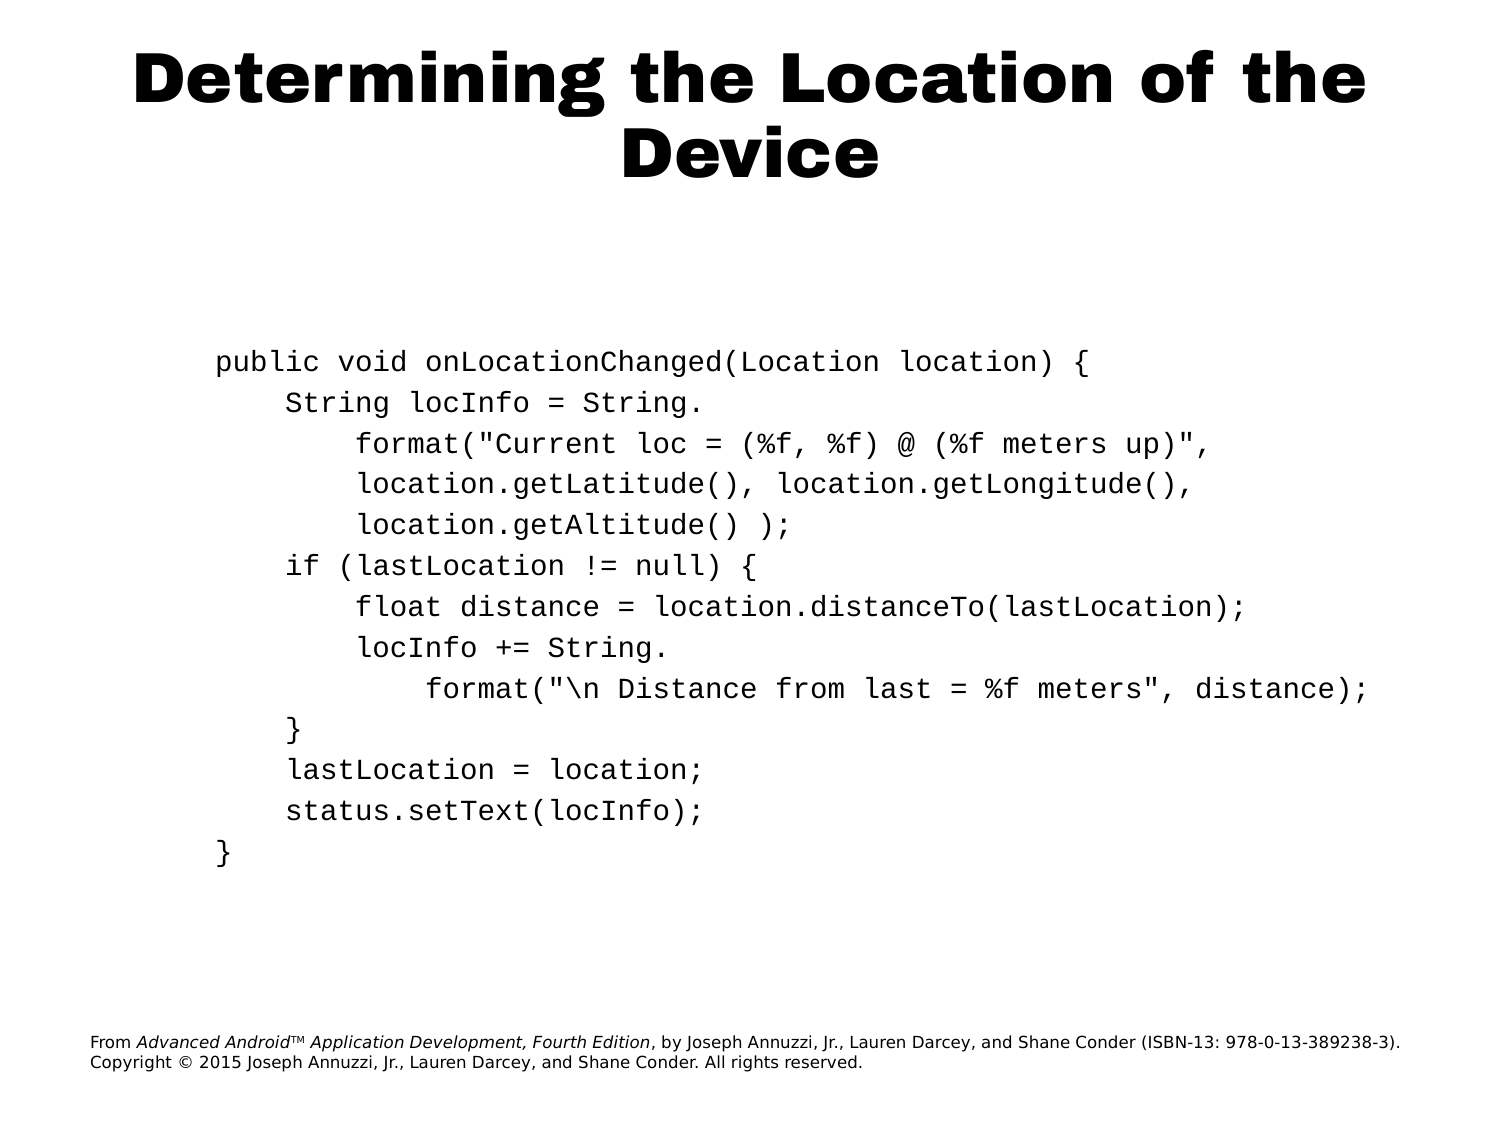

# Determining the Location of the Device

public void onLocationChanged(Location location) {
    String locInfo = String.
        format("Current loc = (%f, %f) @ (%f meters up)",
        location.getLatitude(), location.getLongitude(),
        location.getAltitude() );
    if (lastLocation != null) {
        float distance = location.distanceTo(lastLocation);
        locInfo += String.
            format("\n Distance from last = %f meters", distance);
    }
    lastLocation = location;
    status.setText(locInfo);
}
From Advanced AndroidTM Application Development, Fourth Edition, by Joseph Annuzzi, Jr., Lauren Darcey, and Shane Conder (ISBN-13: 978-0-13-389238-3). Copyright © 2015 Joseph Annuzzi, Jr., Lauren Darcey, and Shane Conder. All rights reserved.